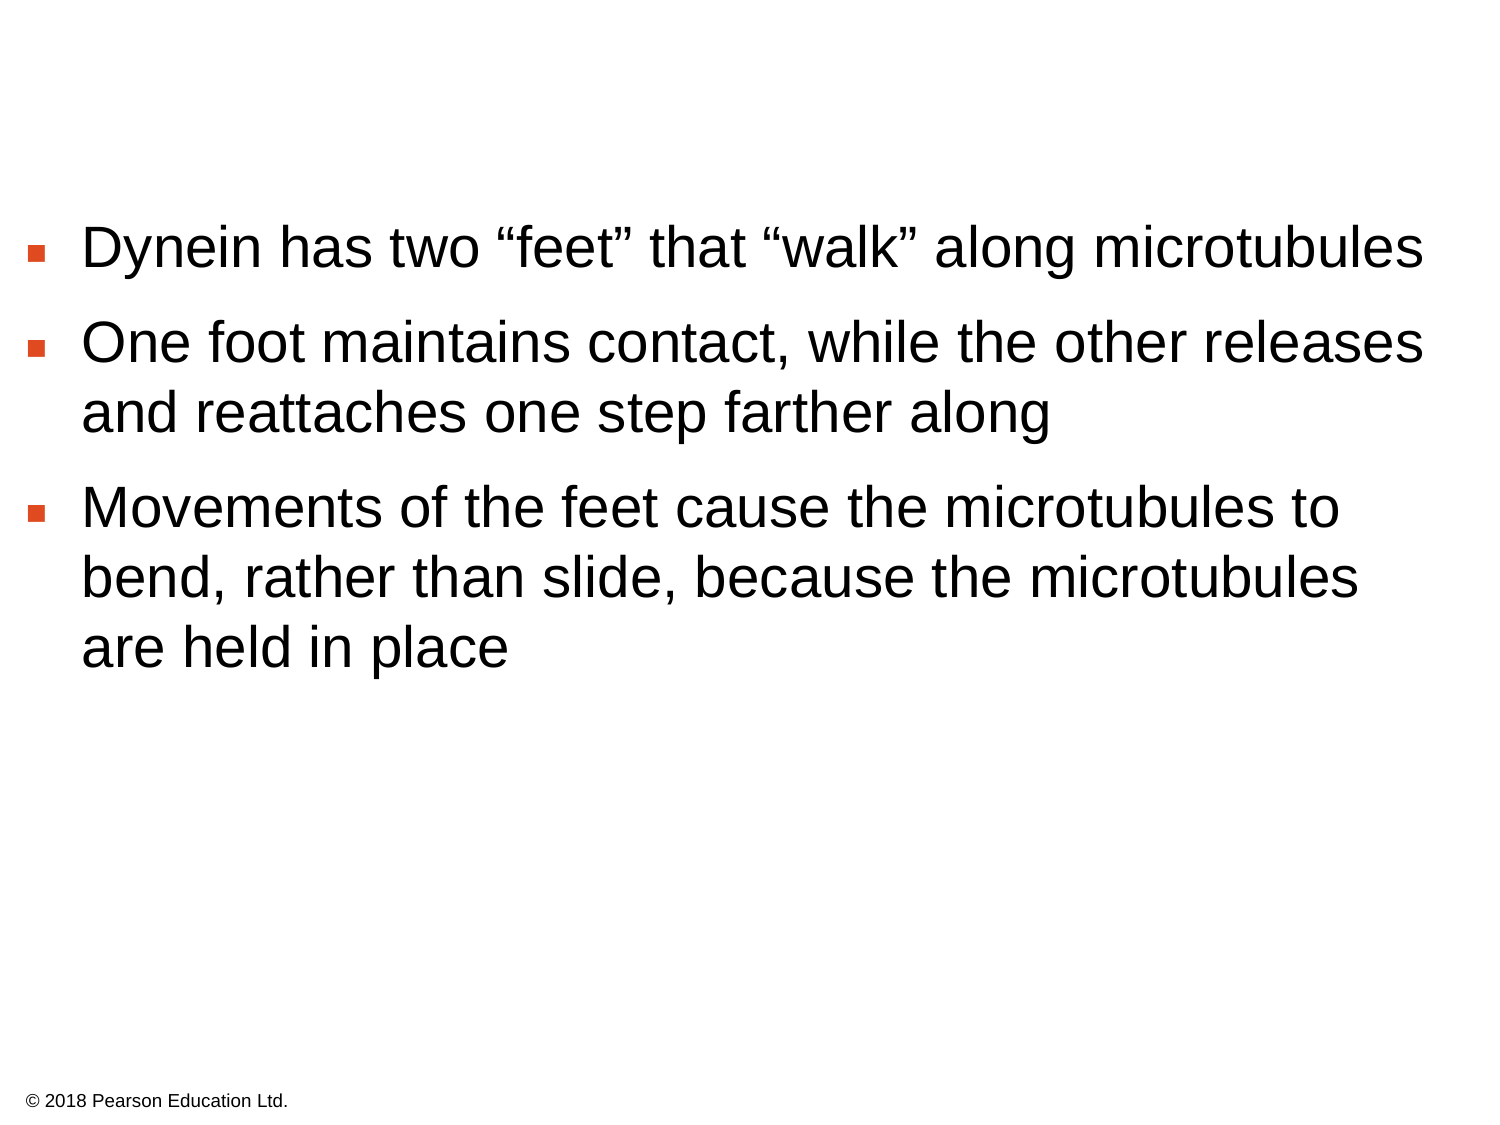

Dynein has two “feet” that “walk” along microtubules
One foot maintains contact, while the other releases and reattaches one step farther along
Movements of the feet cause the microtubules to bend, rather than slide, because the microtubules are held in place

© 2018 Pearson Education Ltd.